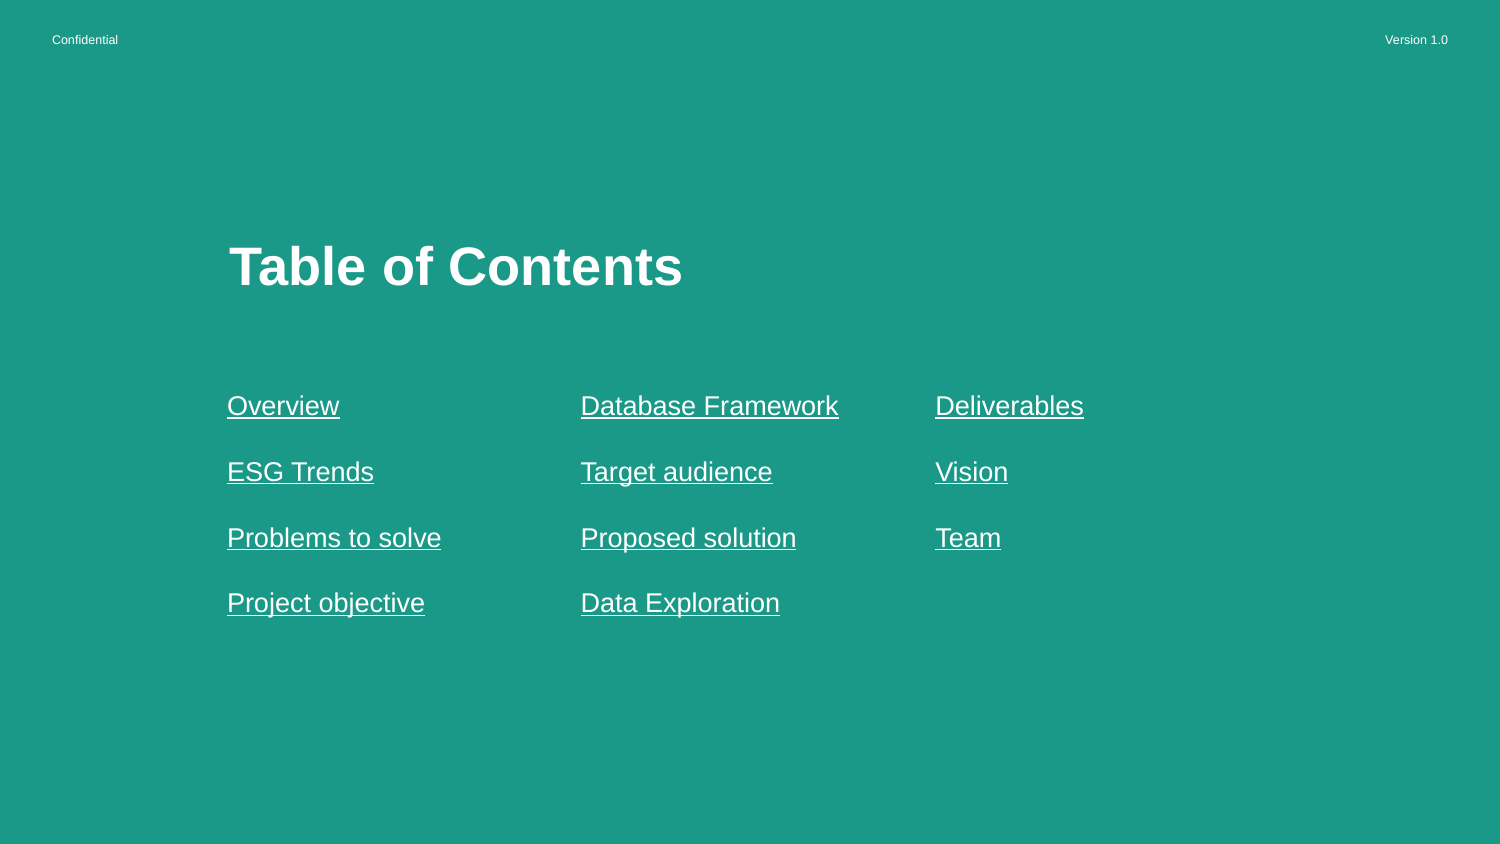

# Table of Contents
Overview
Deliverables
Database Framework
ESG Trends
Target audience
Vision
Problems to solve
Proposed solution
Team
Project objective
Data Exploration